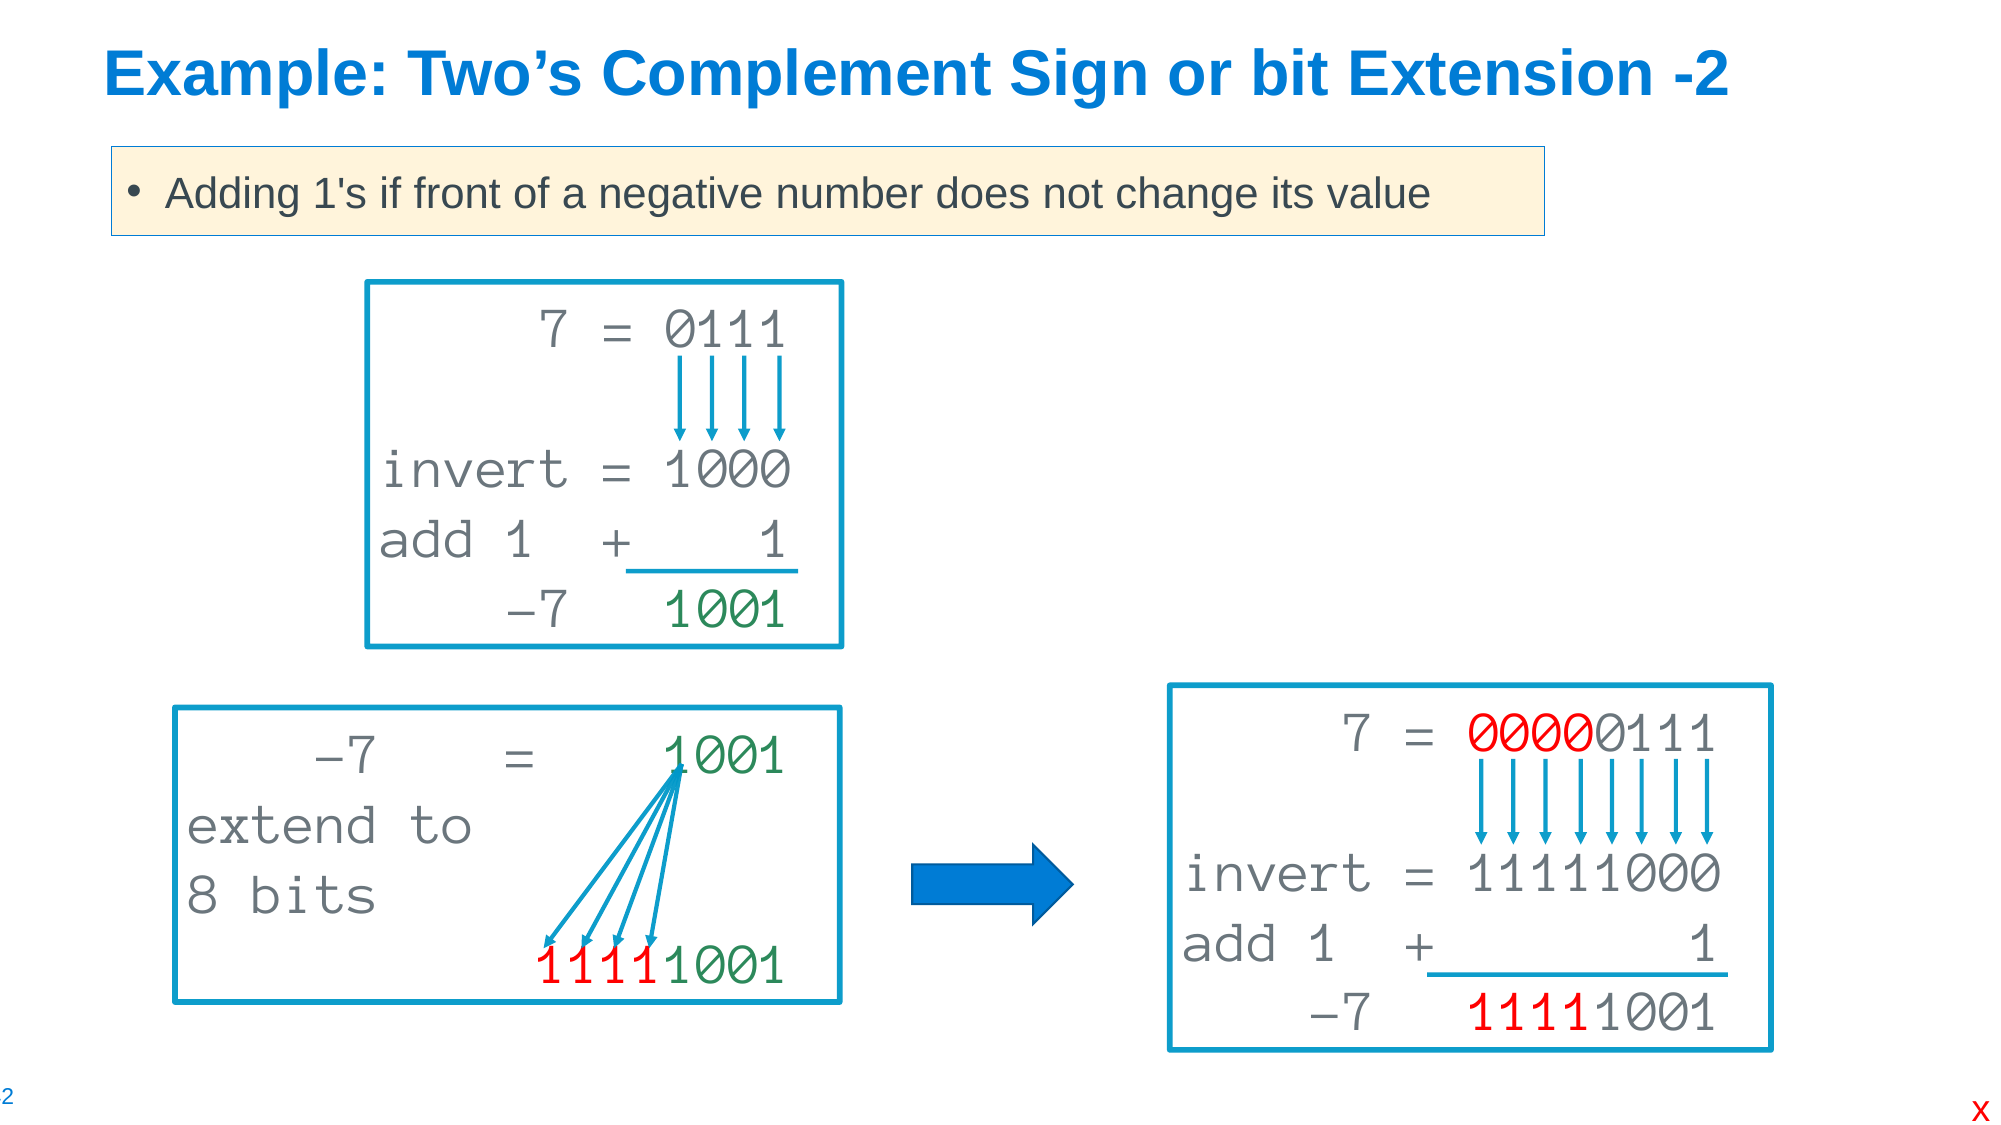

# Example: Two’s Complement Sign or bit Extension -2
Adding 1's if front of a negative number does not change its value
     7 = 0111

invert = 1000
add 1  +    1
    -7   1001
     7 = 00000111

invert = 11111000
add 1  +        1
    -7   11111001
    -7    =    1001
extend to
8 bits
           11111001

x